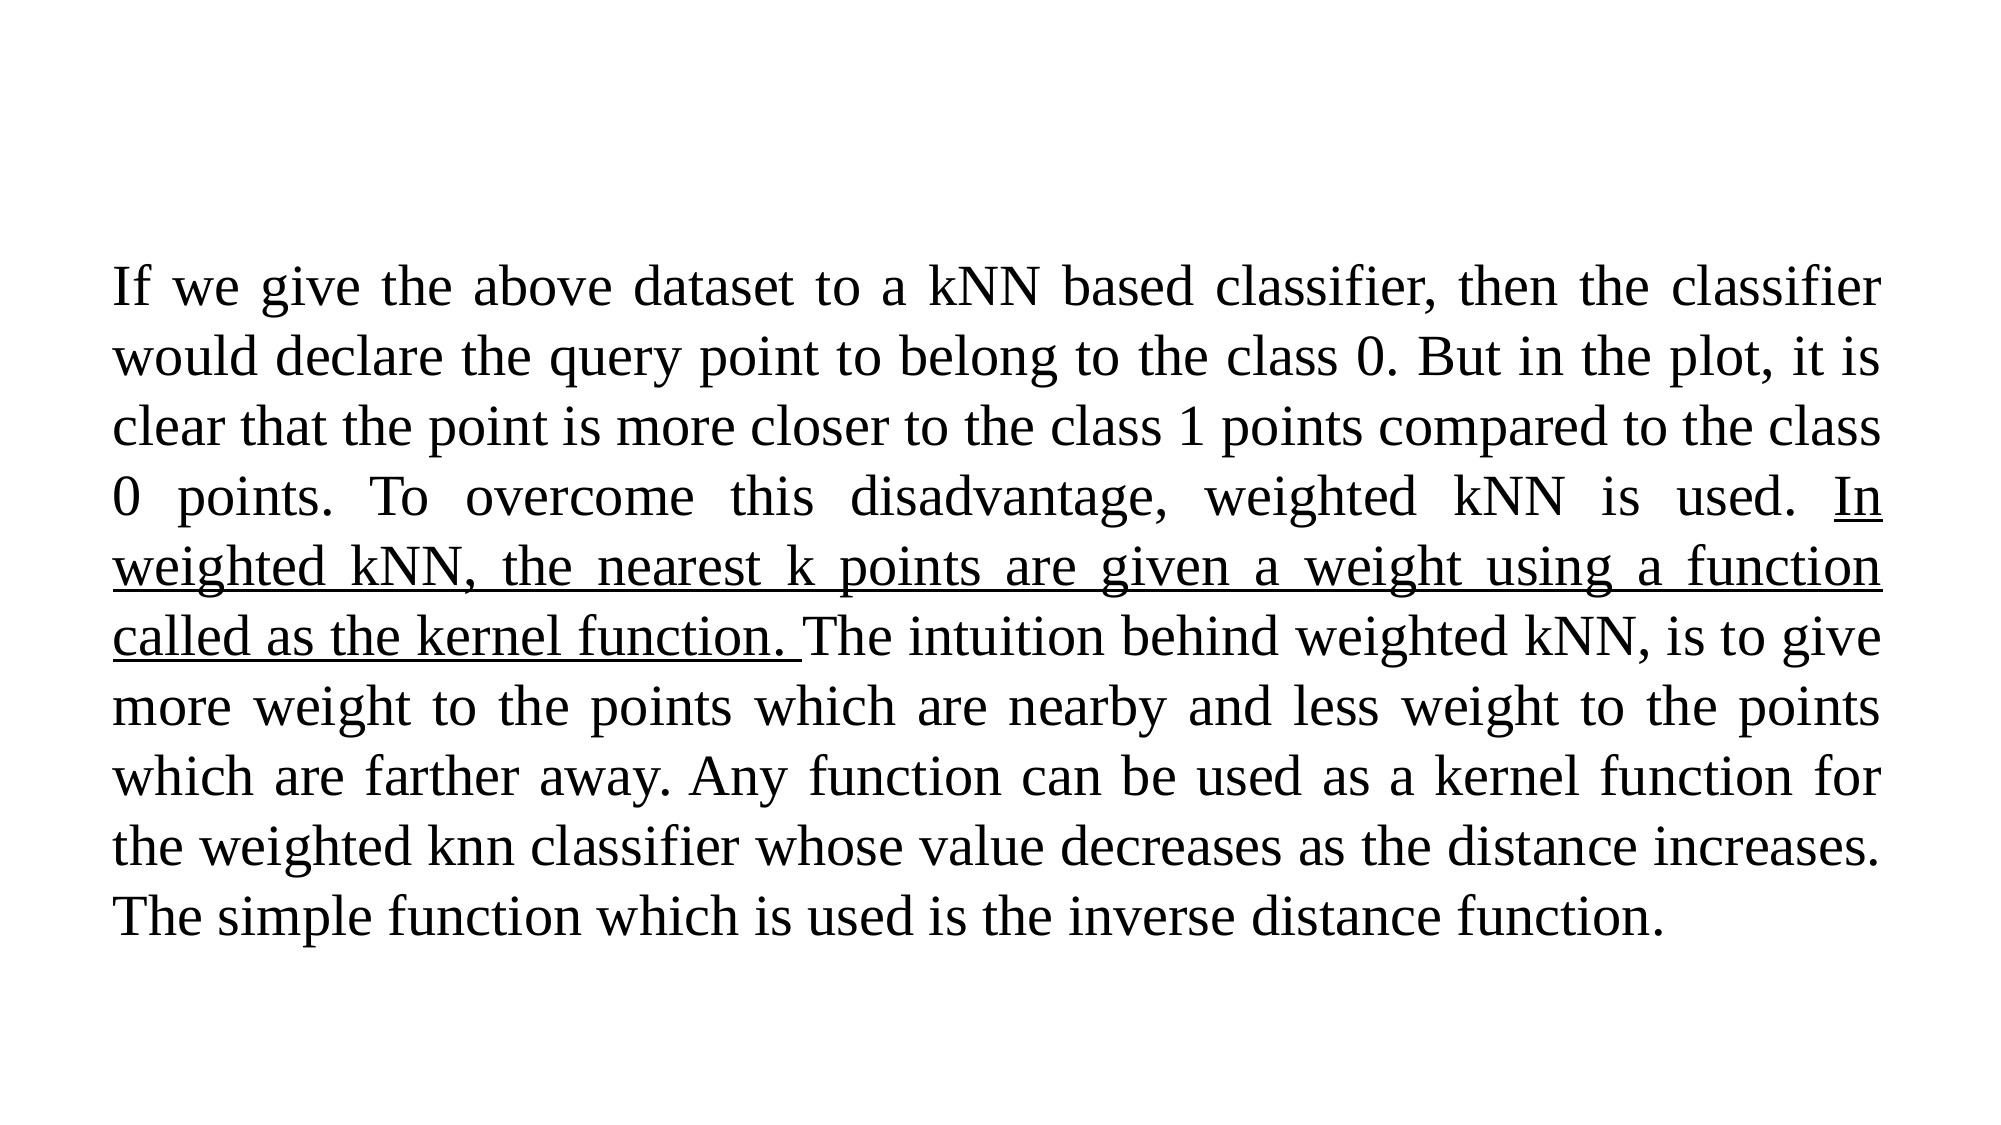

#
If we give the above dataset to a kNN based classifier, then the classifier would declare the query point to belong to the class 0. But in the plot, it is clear that the point is more closer to the class 1 points compared to the class 0 points. To overcome this disadvantage, weighted kNN is used. In weighted kNN, the nearest k points are given a weight using a function called as the kernel function. The intuition behind weighted kNN, is to give more weight to the points which are nearby and less weight to the points which are farther away. Any function can be used as a kernel function for the weighted knn classifier whose value decreases as the distance increases. The simple function which is used is the inverse distance function.